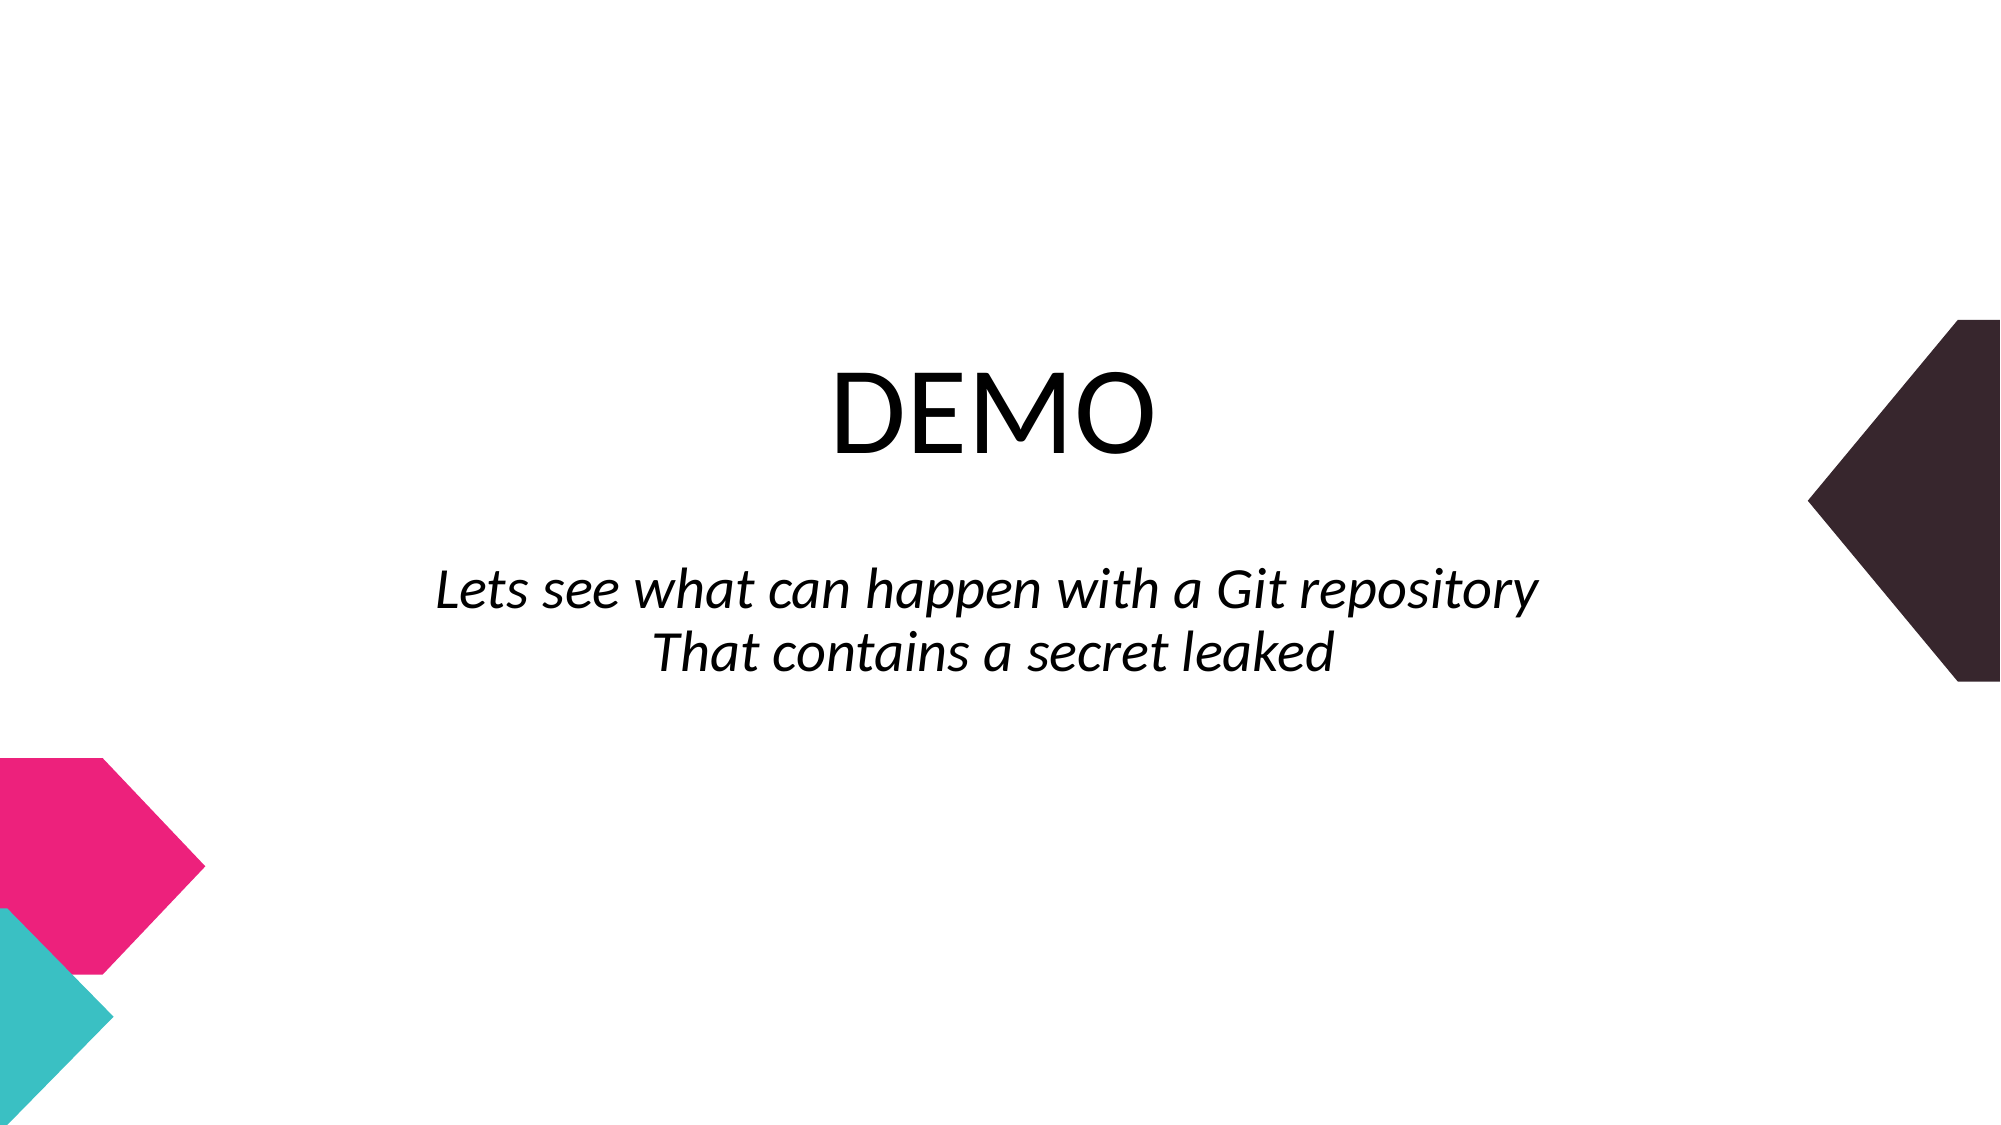

# DEMO
Lets see what can happen with a Git repository
That contains a secret leaked